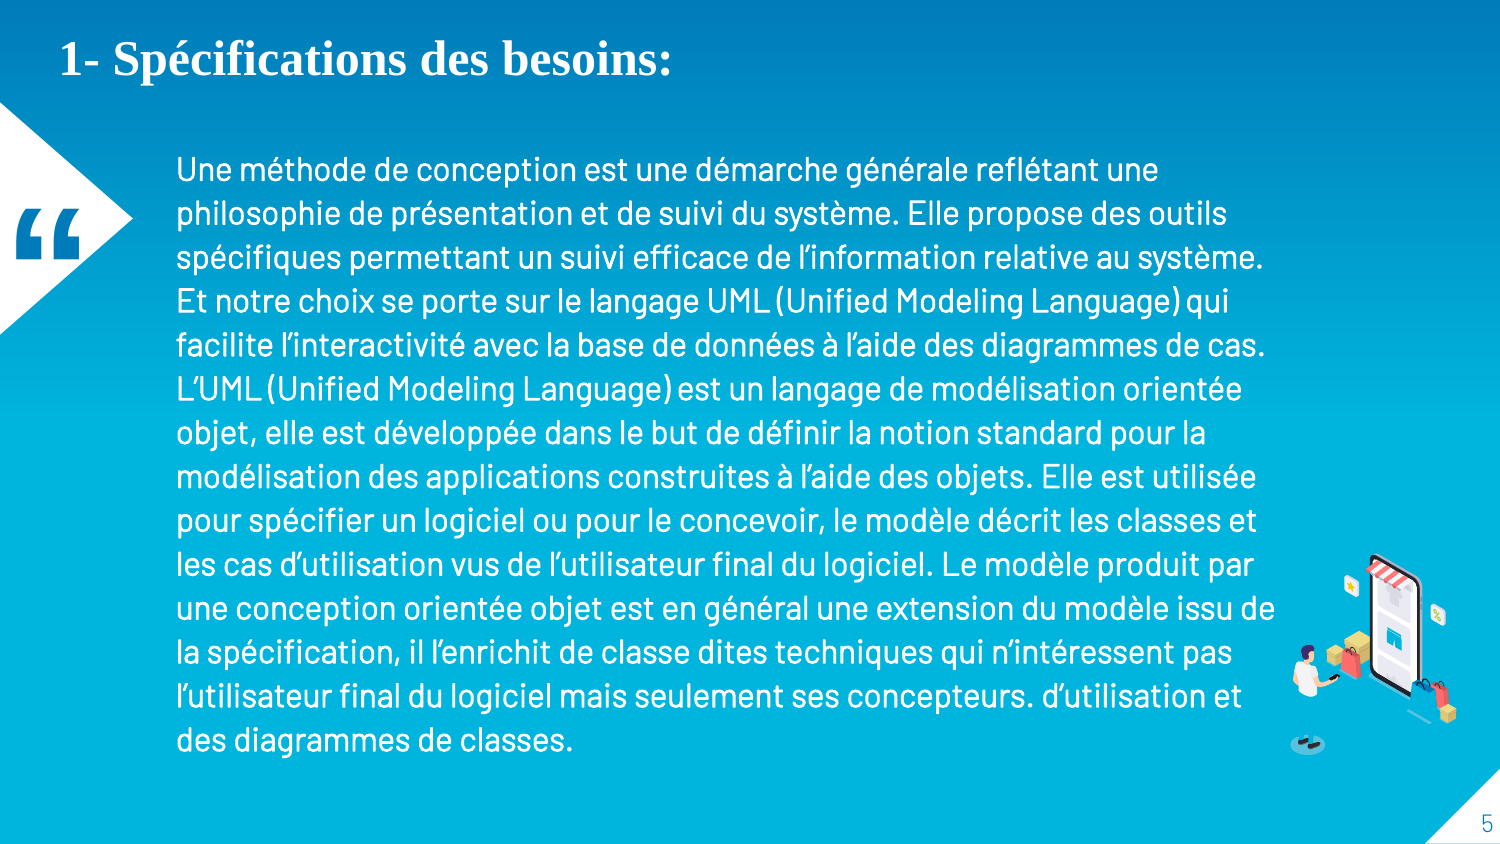

1- Spécifications des besoins:
Une méthode de conception est une démarche générale reflétant une philosophie de présentation et de suivi du système. Elle propose des outils spécifiques permettant un suivi efficace de l’information relative au système. Et notre choix se porte sur le langage UML (Unified Modeling Language) qui facilite l’interactivité avec la base de données à l’aide des diagrammes de cas. L’UML (Unified Modeling Language) est un langage de modélisation orientée objet, elle est développée dans le but de définir la notion standard pour la modélisation des applications construites à l’aide des objets. Elle est utilisée pour spécifier un logiciel ou pour le concevoir, le modèle décrit les classes et les cas d’utilisation vus de l’utilisateur final du logiciel. Le modèle produit par une conception orientée objet est en général une extension du modèle issu de la spécification, il l’enrichit de classe dites techniques qui n’intéressent pas l’utilisateur final du logiciel mais seulement ses concepteurs. d’utilisation et des diagrammes de classes.

5